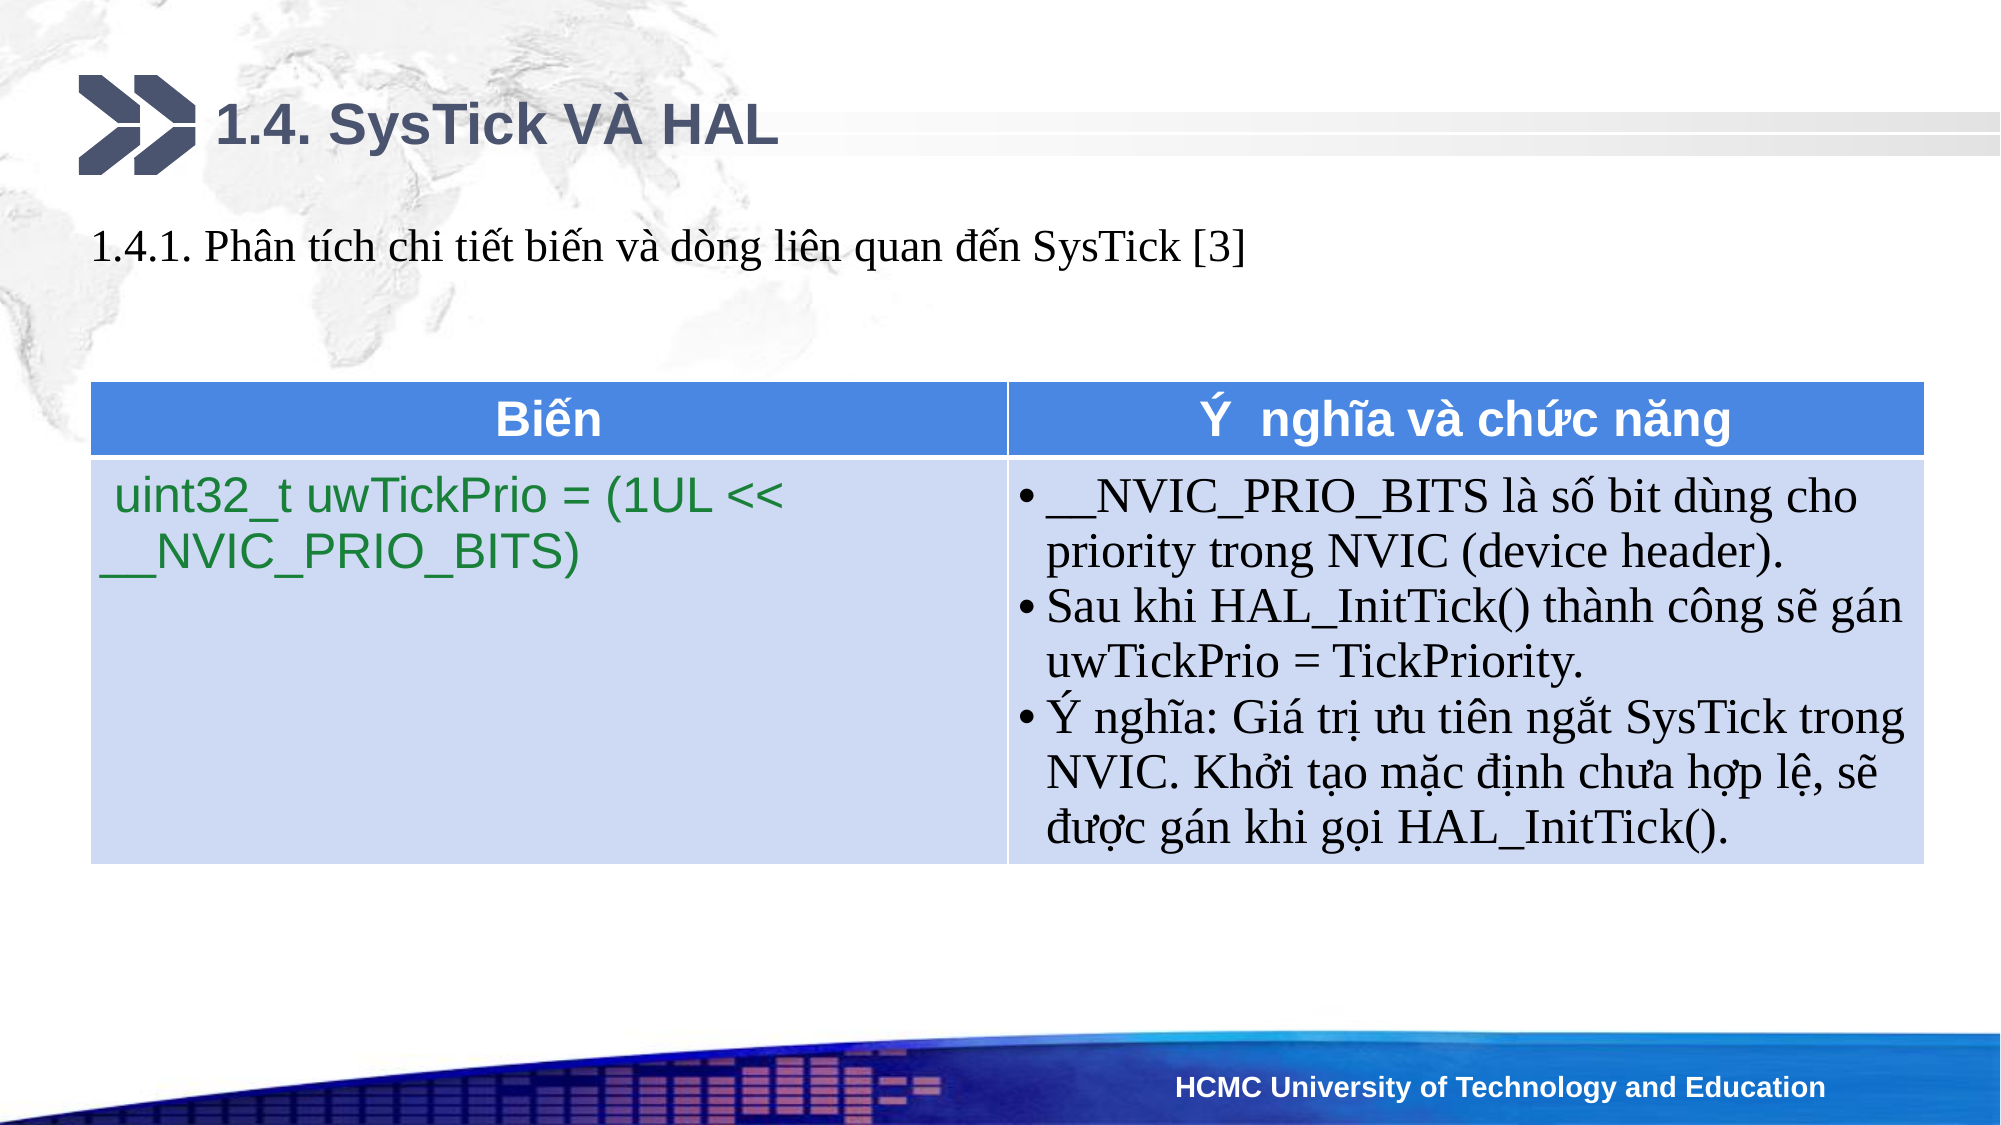

# 1.4. SysTick VÀ HAL
1.4.1. Phân tích chi tiết biến và dòng liên quan đến SysTick [3]
| Biến | Ý nghĩa và chức năng |
| --- | --- |
| uint32\_t uwTickPrio = (1UL << \_\_NVIC\_PRIO\_BITS) | \_\_NVIC\_PRIO\_BITS là số bit dùng cho priority trong NVIC (device header). Sau khi HAL\_InitTick() thành công sẽ gán uwTickPrio = TickPriority. Ý nghĩa: Giá trị ưu tiên ngắt SysTick trong NVIC. Khởi tạo mặc định chưa hợp lệ, sẽ được gán khi gọi HAL\_InitTick(). |